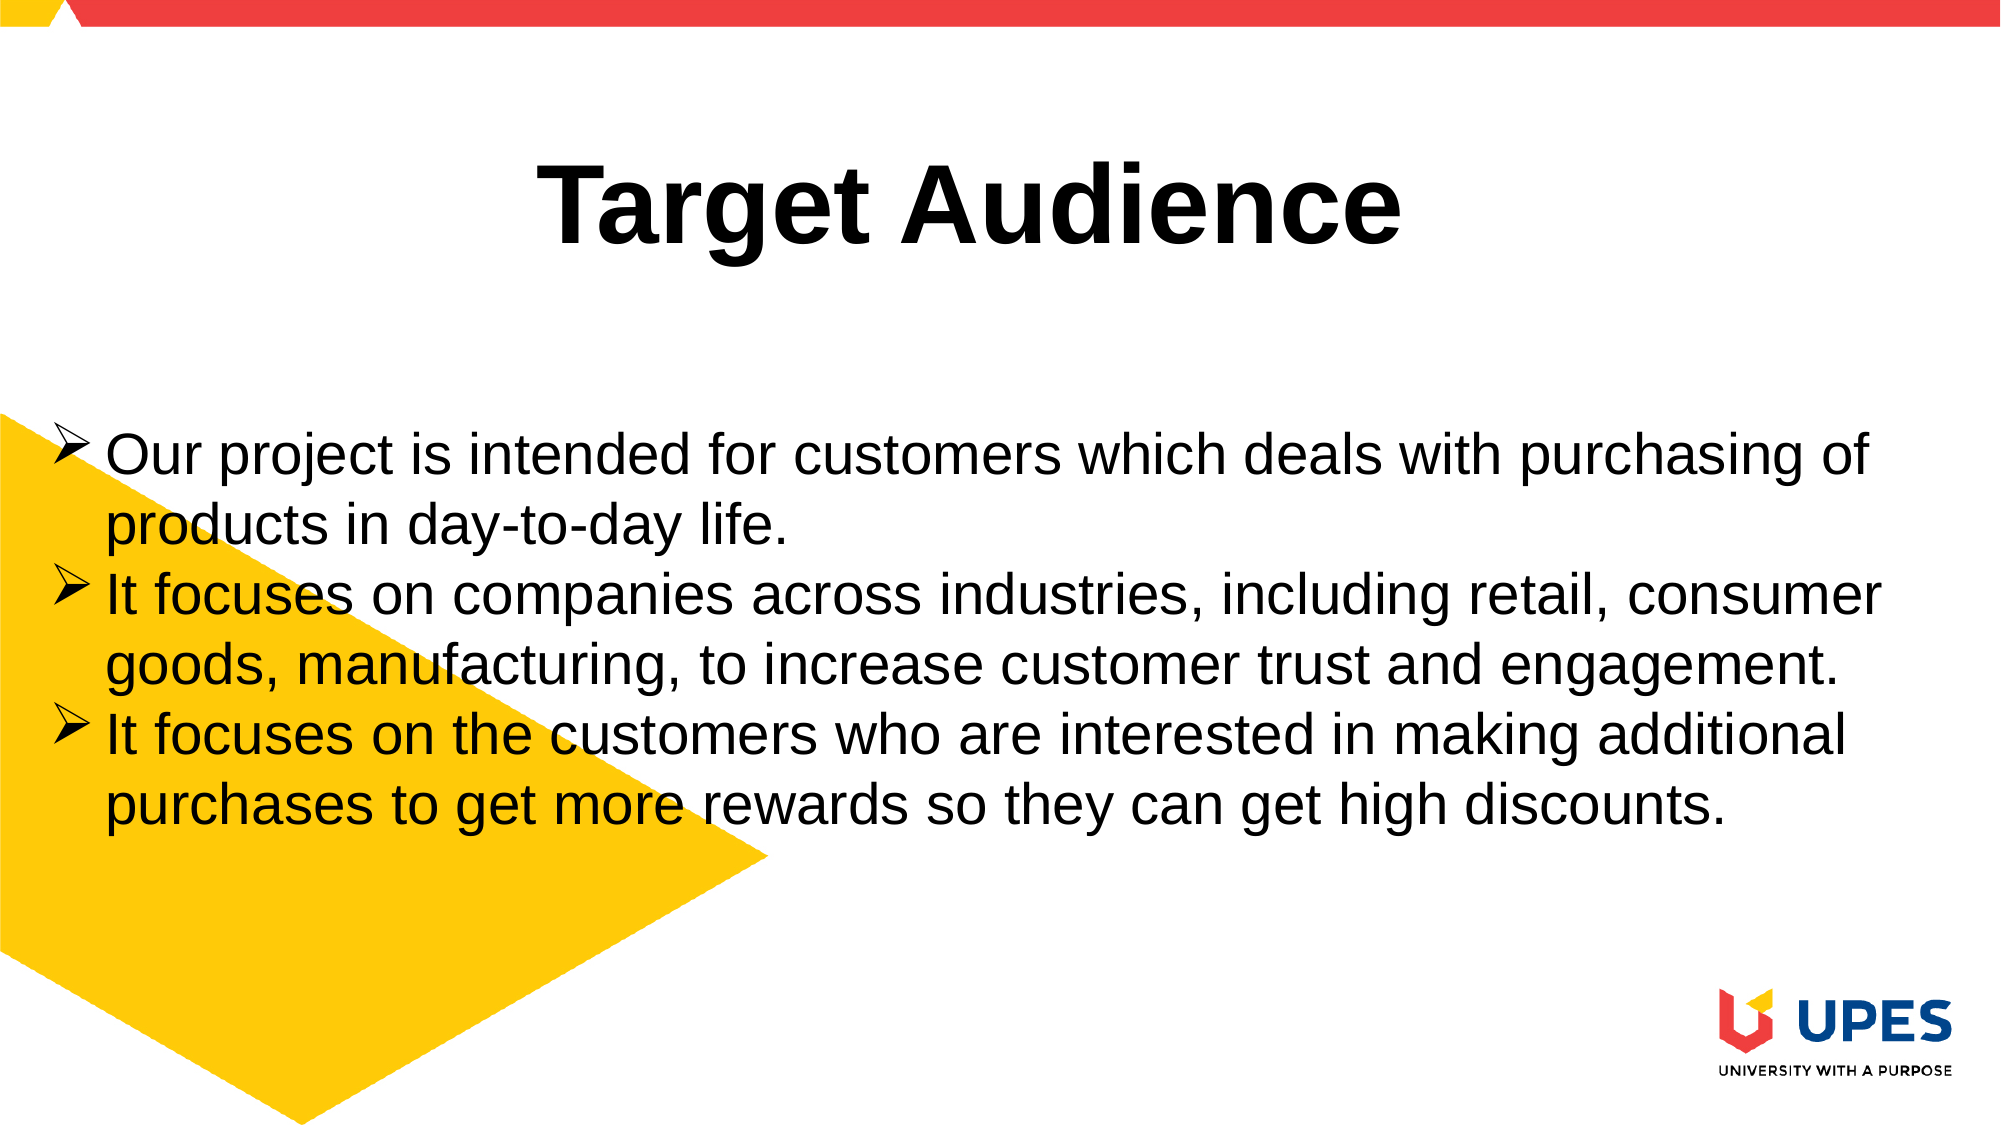

Target Audience

Our project is intended for customers which deals with purchasing of products in day-to-day life.
It focuses on companies across industries, including retail, consumer goods, manufacturing, to increase customer trust and engagement.
It focuses on the customers who are interested in making additional purchases to get more rewards so they can get high discounts.